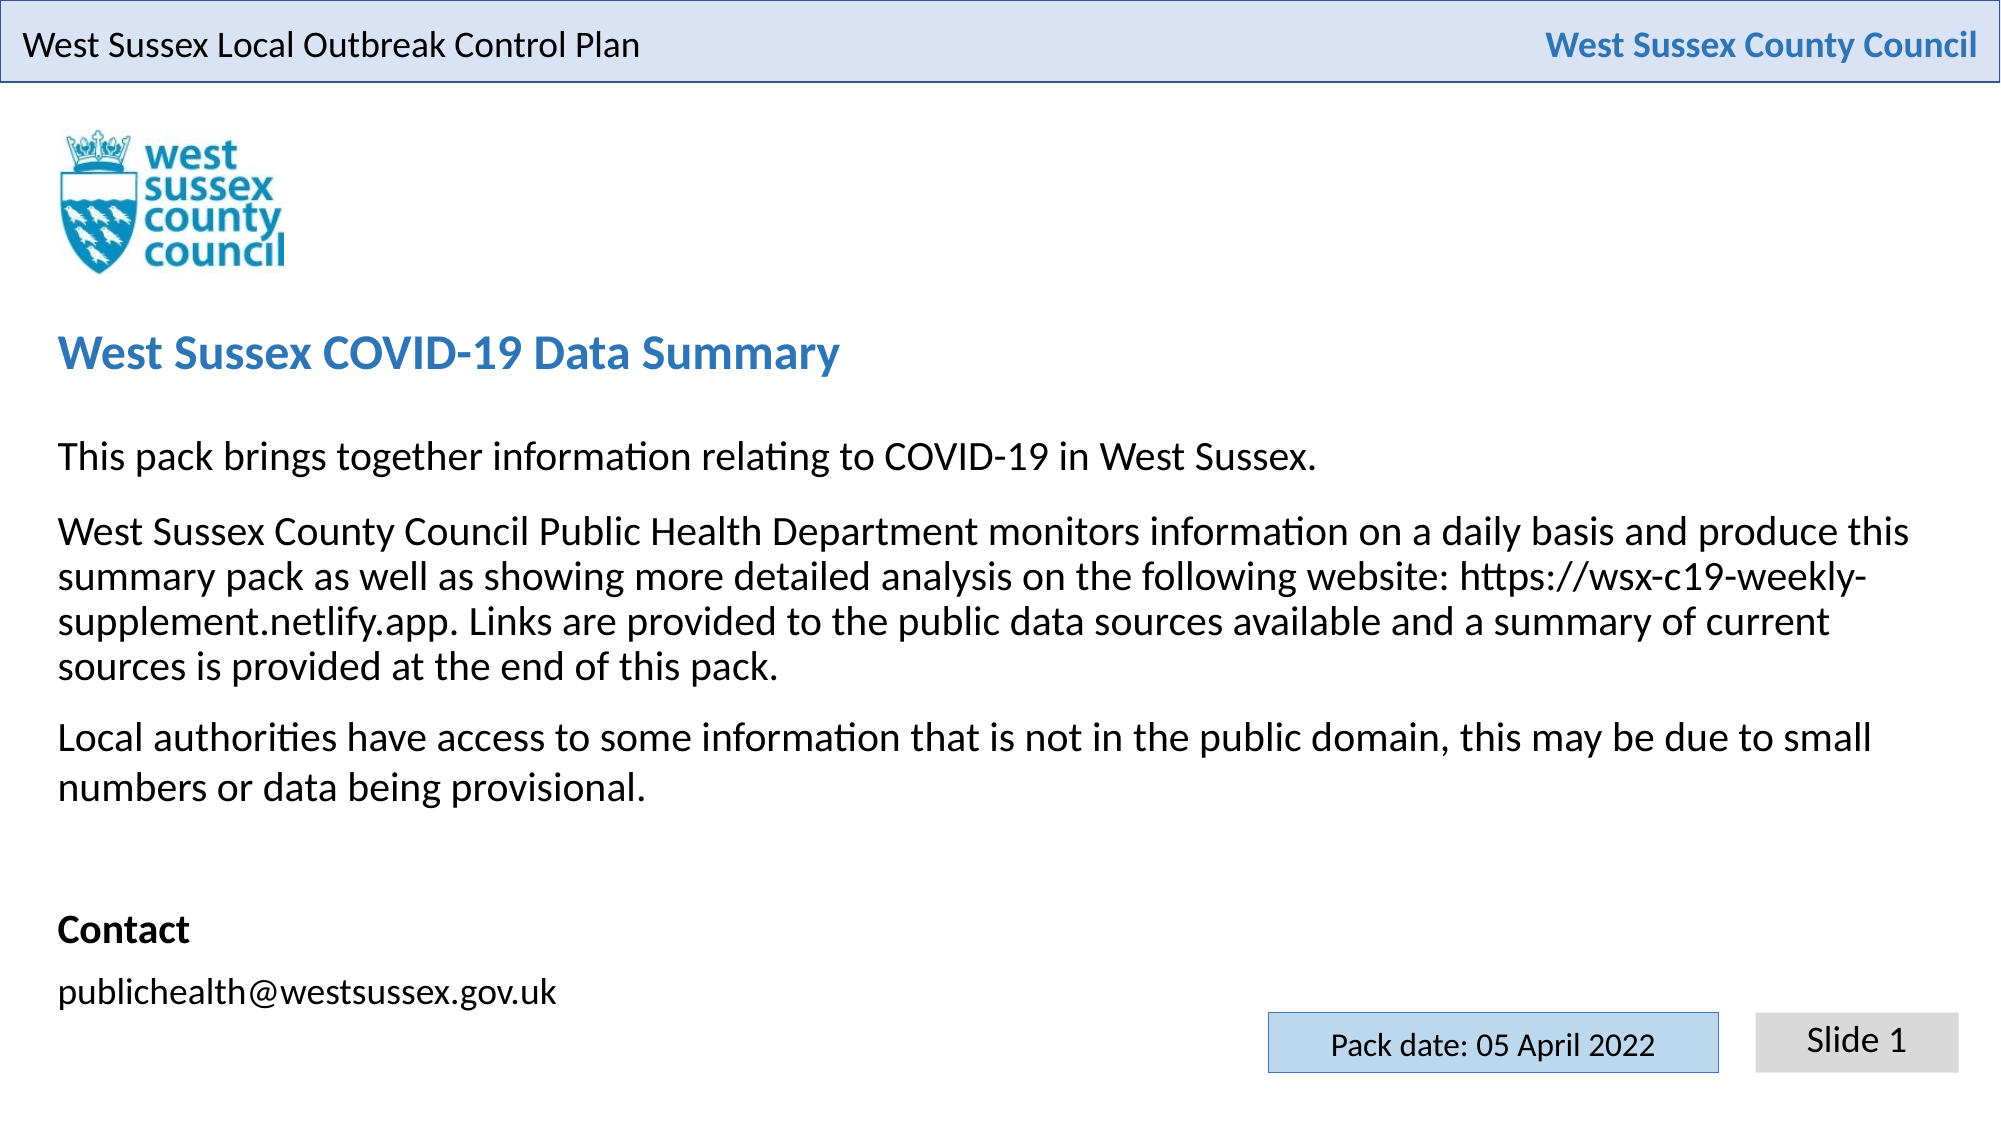

West Sussex COVID-19 Data Summary
This pack brings together information relating to COVID-19 in West Sussex.
West Sussex County Council Public Health Department monitors information on a daily basis and produce this summary pack as well as showing more detailed analysis on the following website: https://wsx-c19-weekly-supplement.netlify.app. Links are provided to the public data sources available and a summary of current sources is provided at the end of this pack.
Local authorities have access to some information that is not in the public domain, this may be due to small numbers or data being provisional.
Contact
publichealth@westsussex.gov.uk
Pack date: 05 April 2022
Slide 1